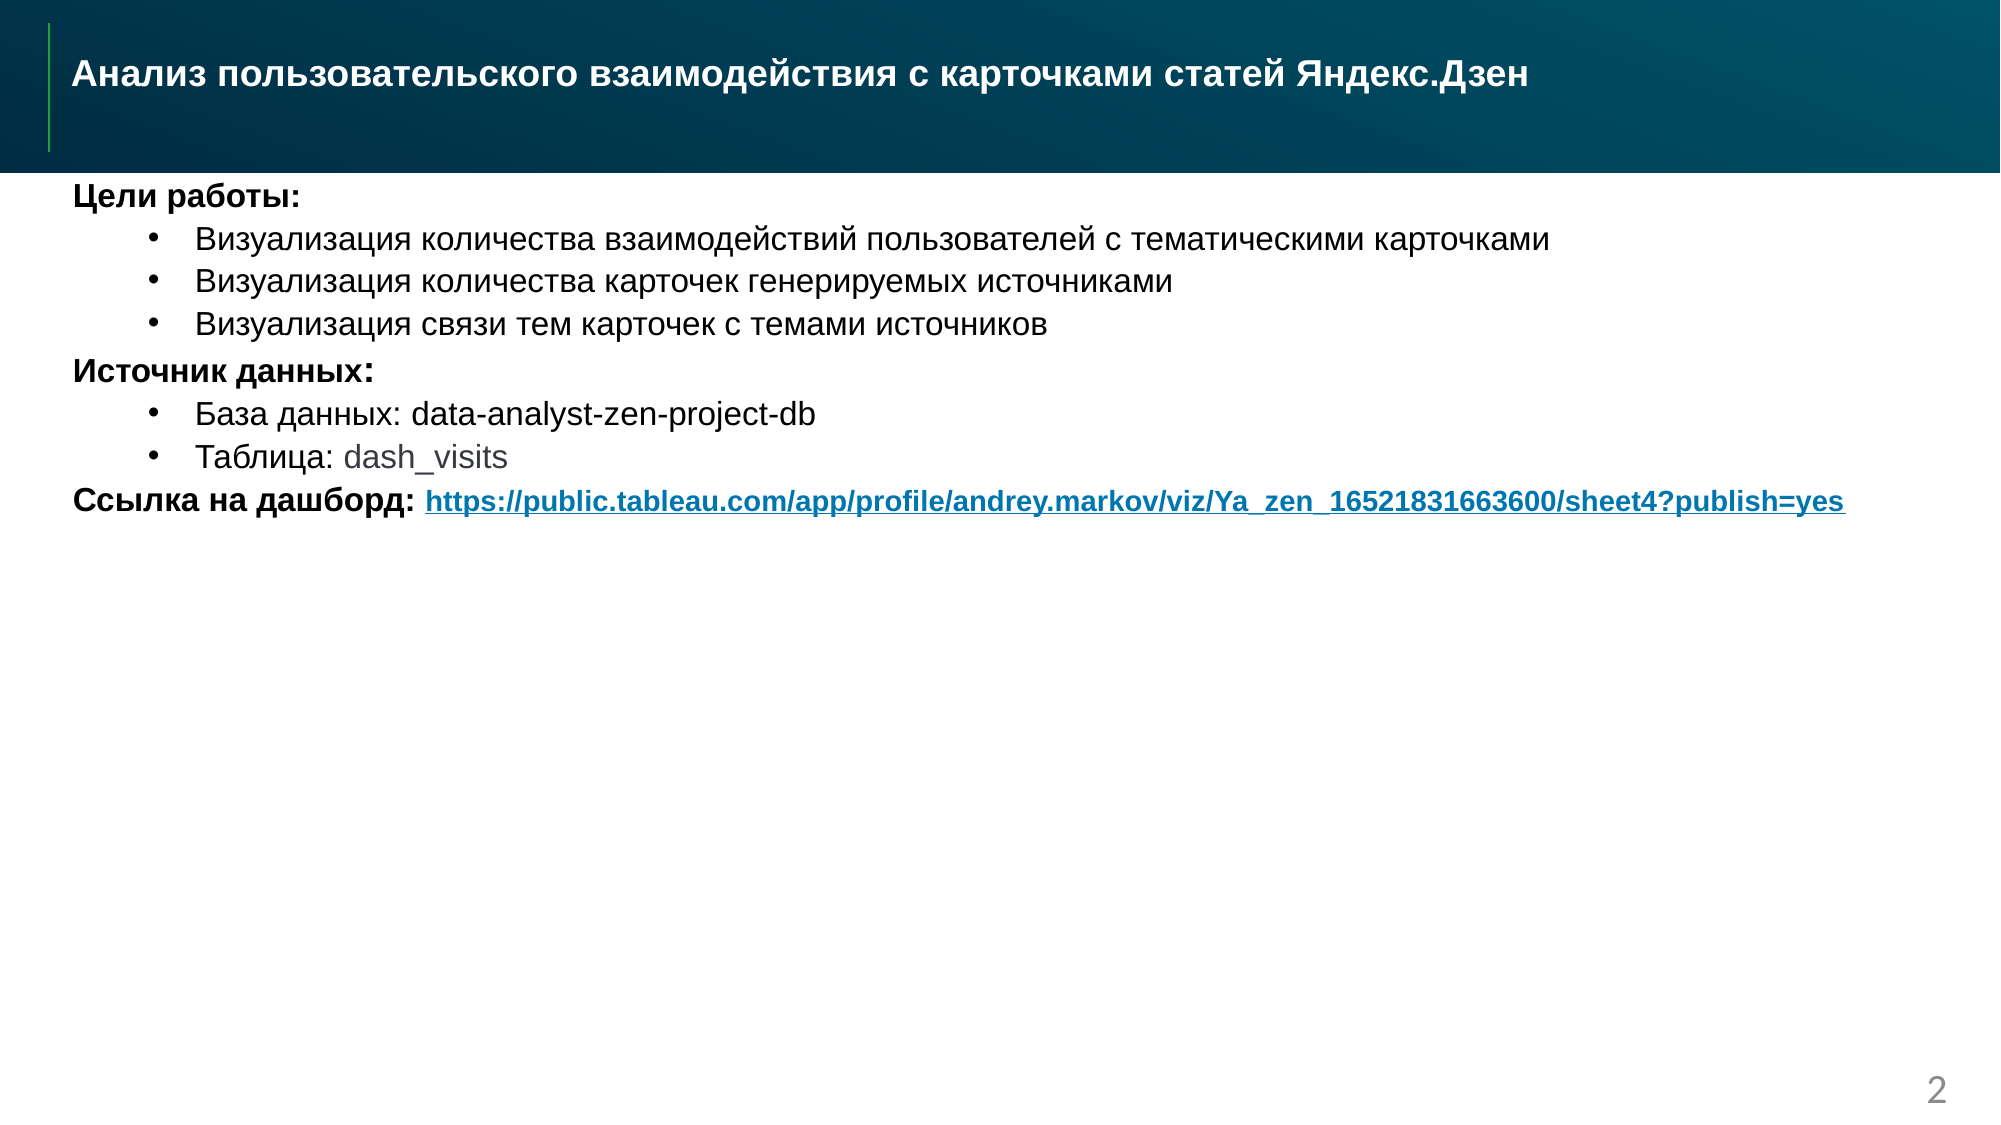

Анализ пользовательского взаимодействия с карточками статей Яндекс.Дзен
Цели работы:
Визуализация количества взаимодействий пользователей с тематическими карточками
Визуализация количества карточек генерируемых источниками
Визуализация связи тем карточек с темами источников
Источник данных:
База данных: data-analyst-zen-project-db
Таблица: dash_visits
Ссылка на дашборд: https://public.tableau.com/app/profile/andrey.markov/viz/Ya_zen_16521831663600/sheet4?publish=yes
2